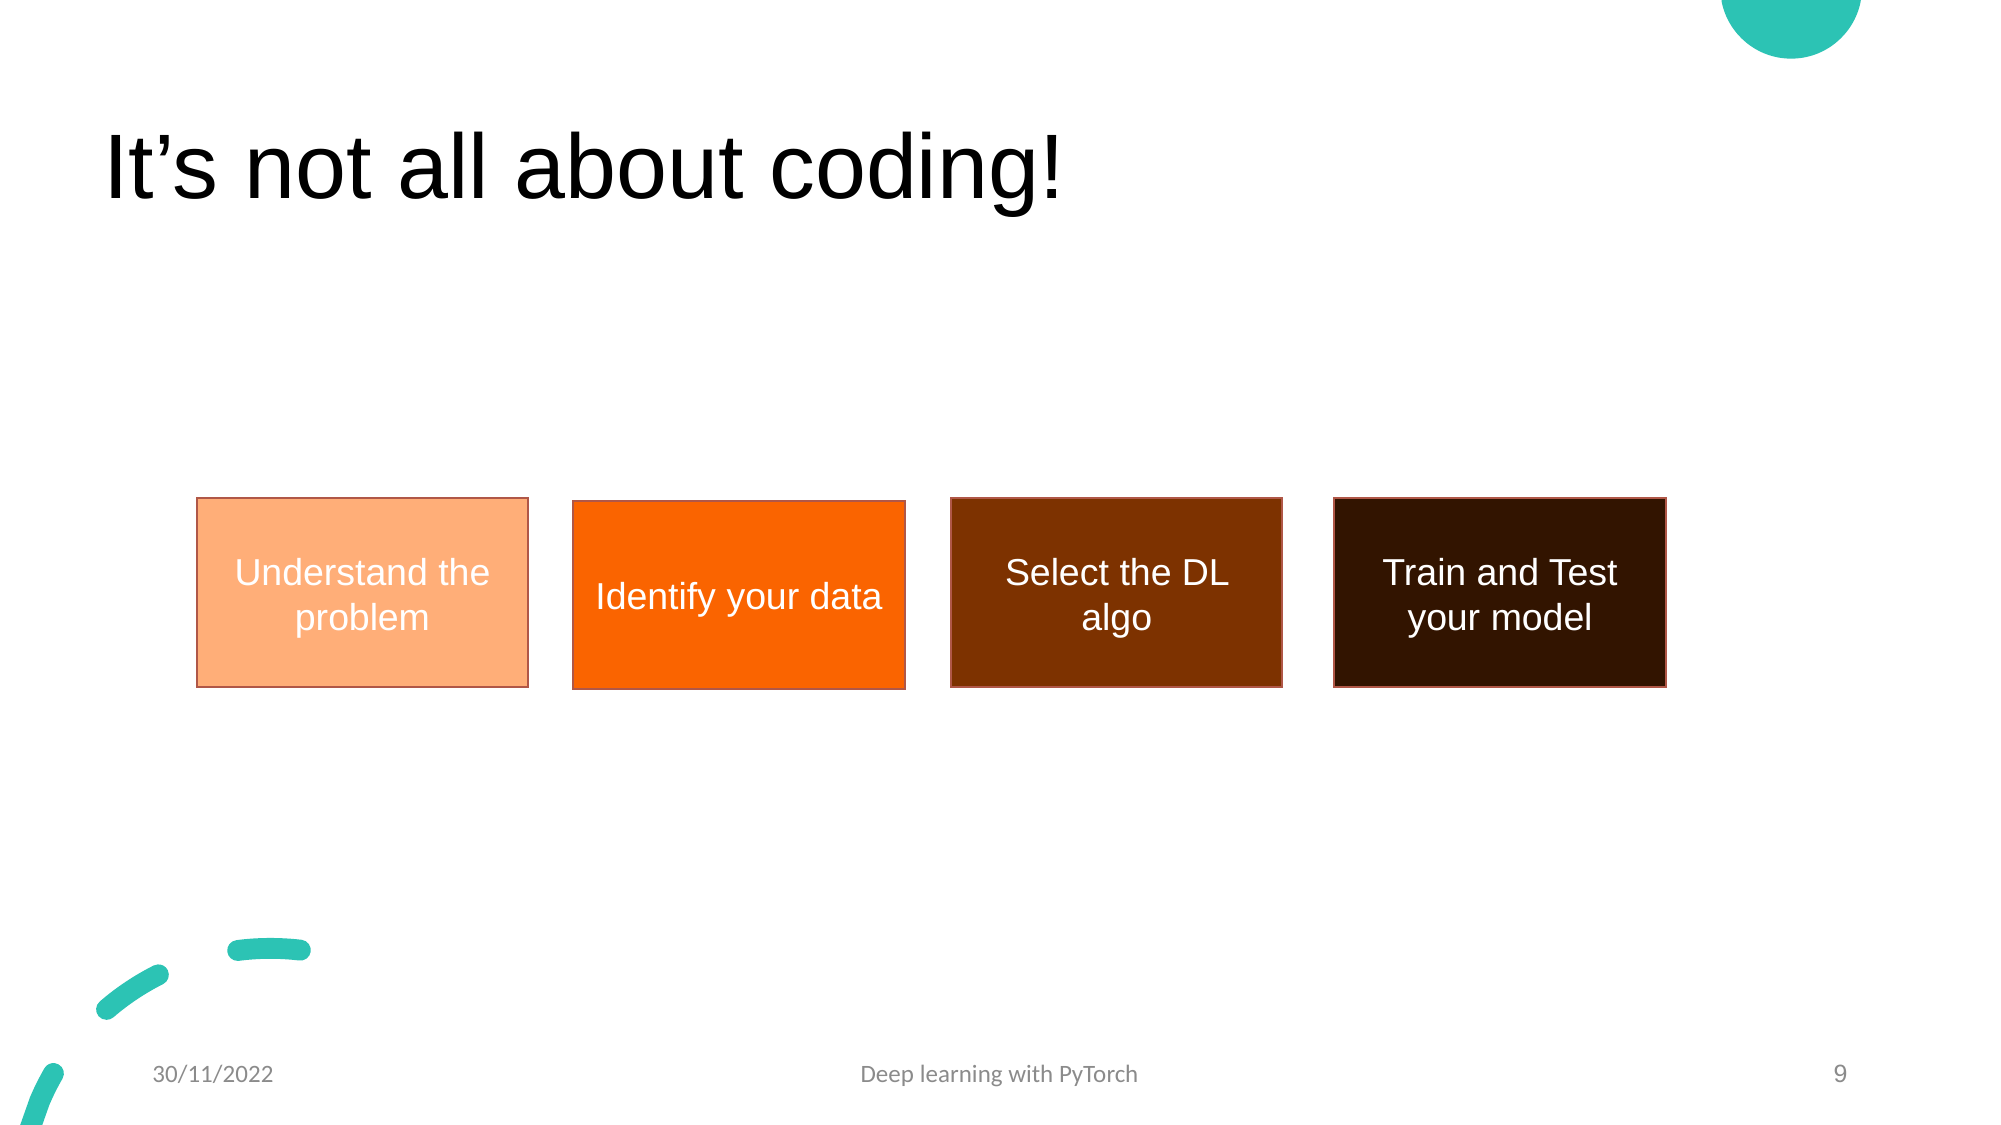

# It’s not all about coding!
Train and Test your model
Understand the problem
Select the DL algo
Identify your data
30/11/2022
Deep learning with PyTorch
9